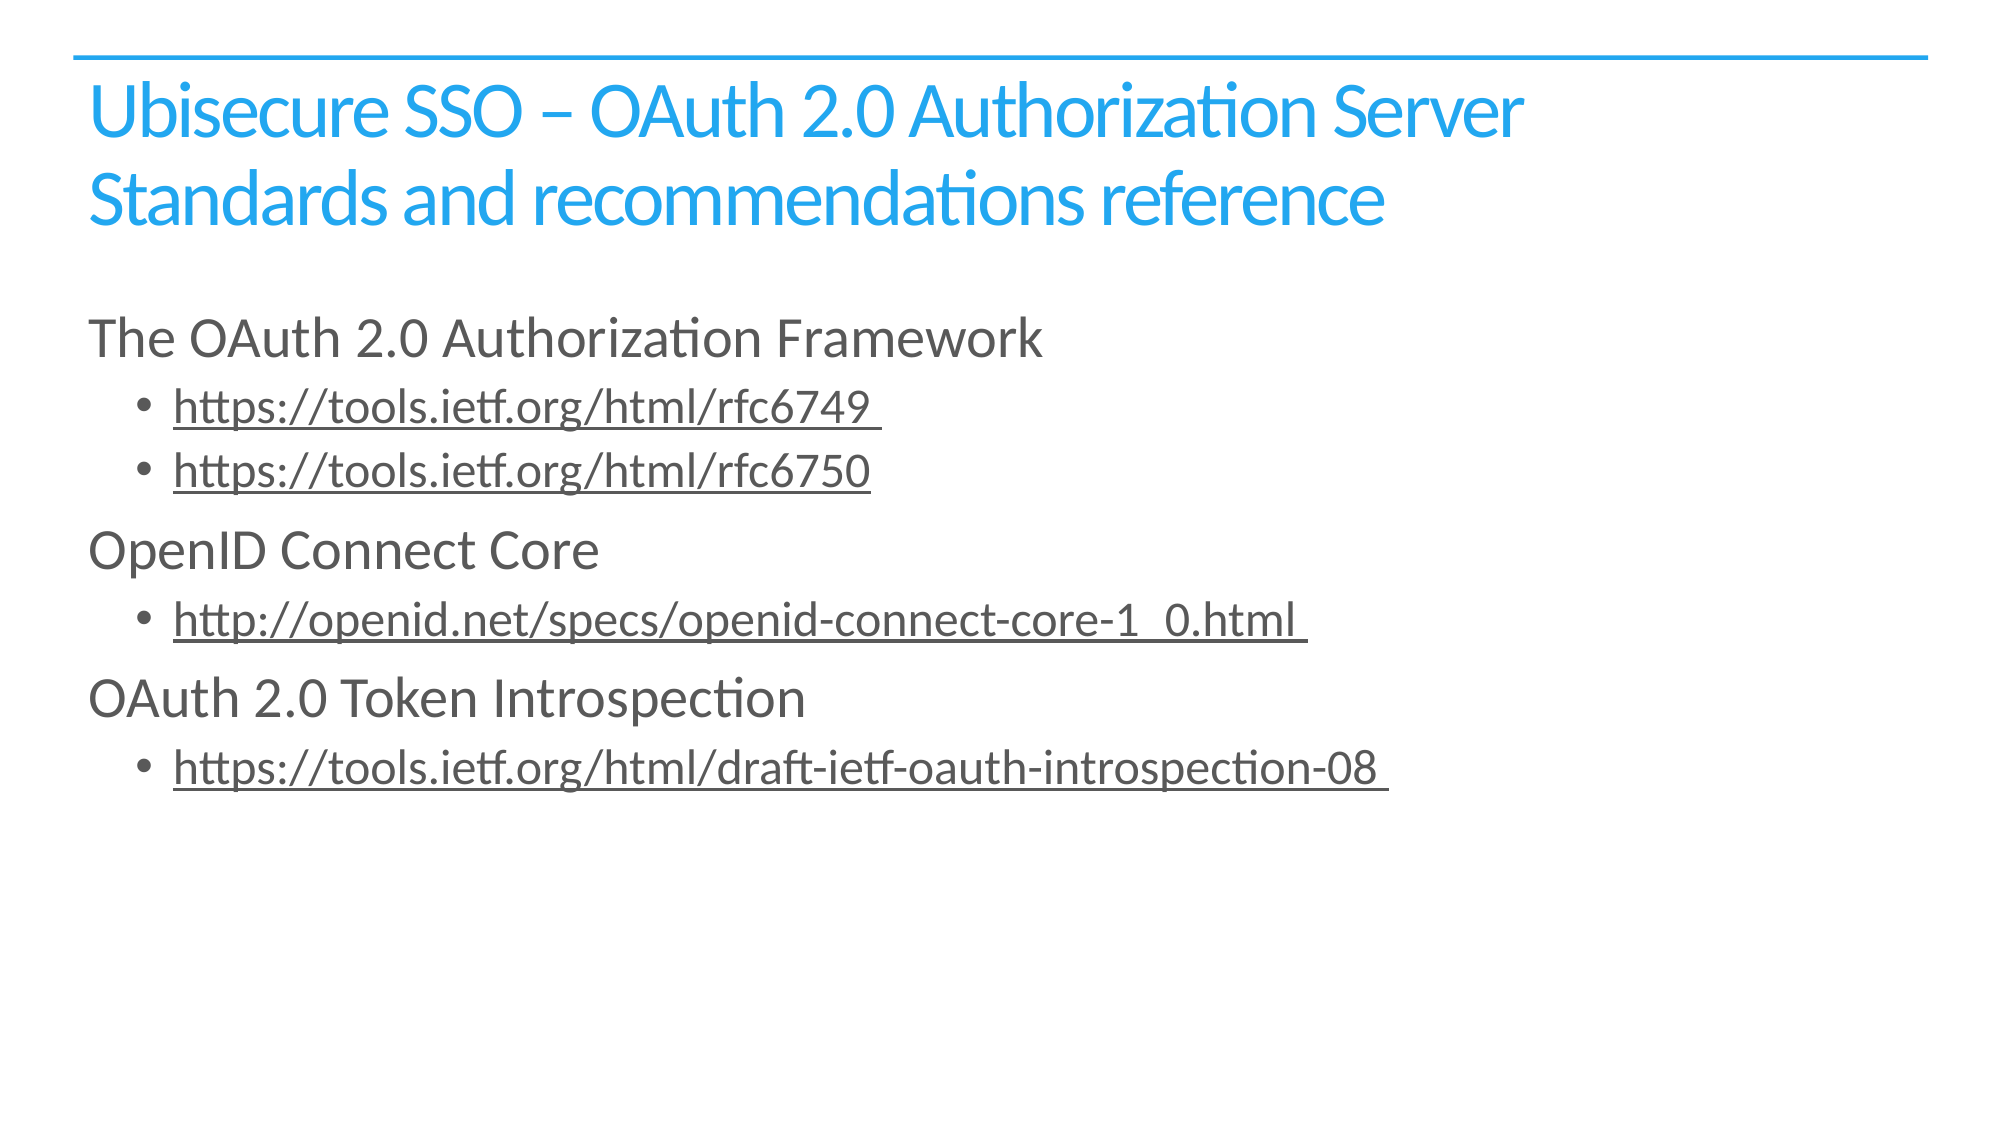

# Ubisecure SSO – OAuth 2.0 Authorization Server Standards and recommendations reference
The OAuth 2.0 Authorization Framework
https://tools.ietf.org/html/rfc6749
https://tools.ietf.org/html/rfc6750
OpenID Connect Core
http://openid.net/specs/openid-connect-core-1_0.html
OAuth 2.0 Token Introspection
https://tools.ietf.org/html/draft-ietf-oauth-introspection-08